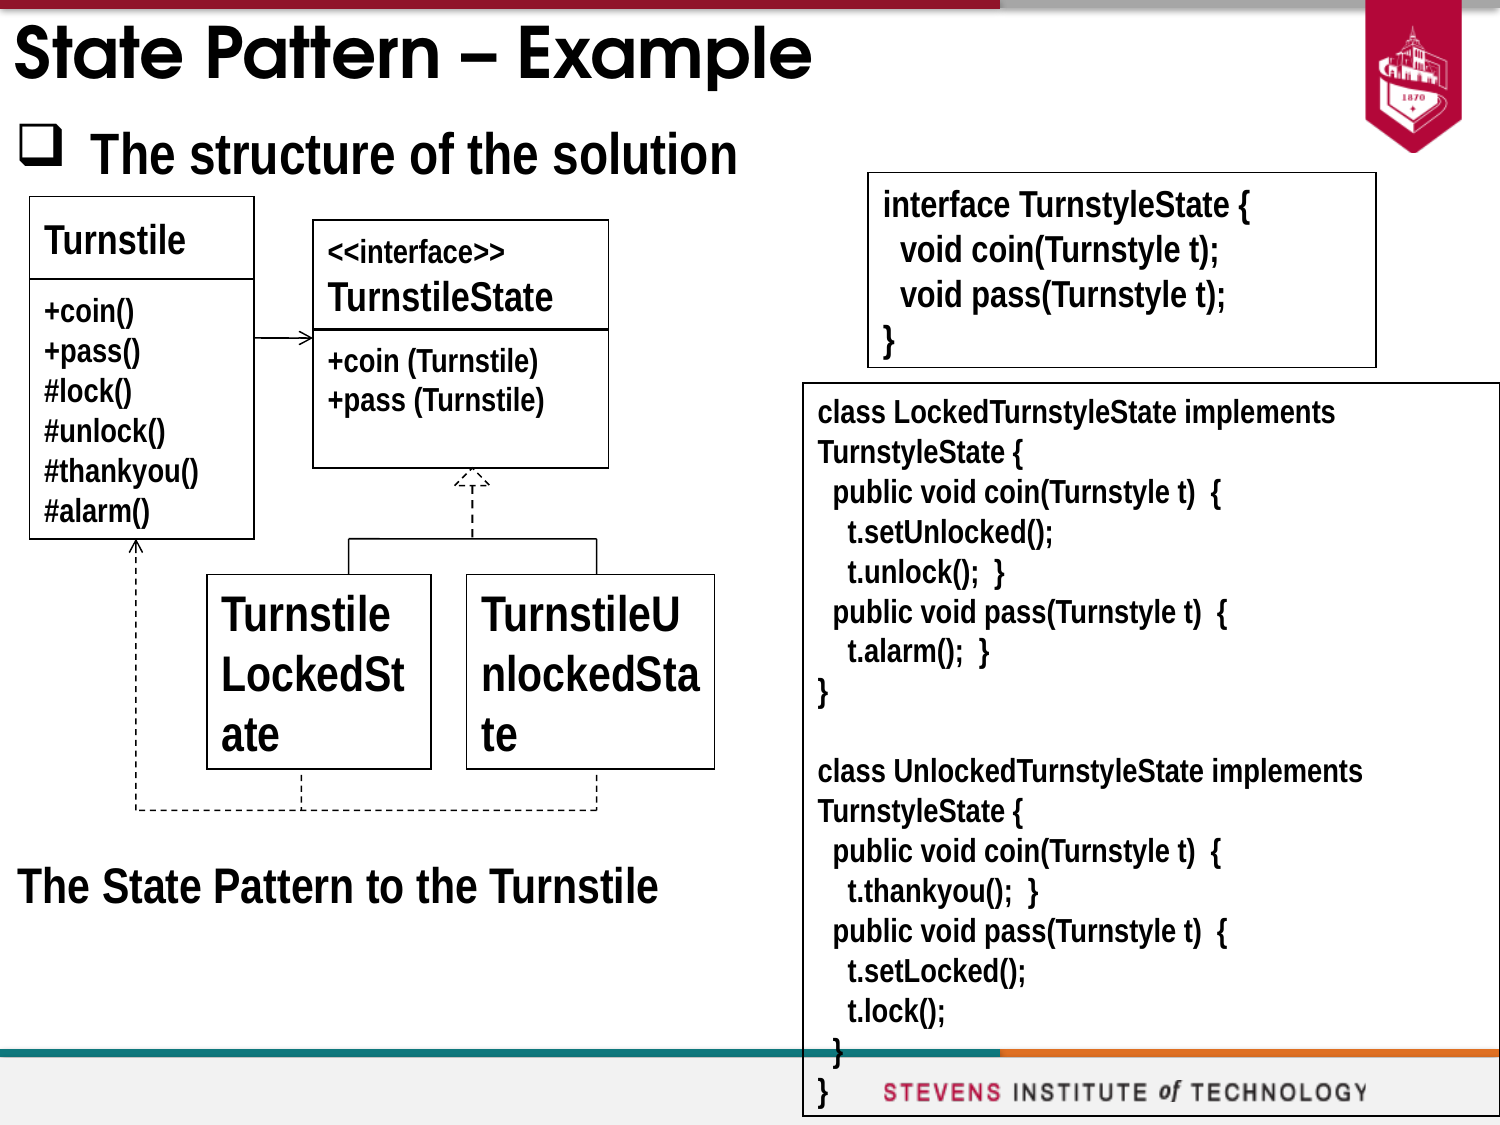

# State Pattern – Example
The structure of the solution
interface TurnstyleState {
  void coin(Turnstyle t);
  void pass(Turnstyle t);
}
Turnstile
+coin()
+pass()
#lock()
#unlock()
#thankyou()
#alarm()
<<interface>>
TurnstileState
+coin (Turnstile)
+pass (Turnstile)

TurnstileLockedState
TurnstileUnlockedState

class LockedTurnstyleState implements TurnstyleState {
  public void coin(Turnstyle t)  {
    t.setUnlocked();
    t.unlock();  }
  public void pass(Turnstyle t)  {
    t.alarm();  }
}

class UnlockedTurnstyleState implements TurnstyleState {
  public void coin(Turnstyle t)  {
    t.thankyou();  }
  public void pass(Turnstyle t)  {
    t.setLocked();
    t.lock();
  }
}
The State Pattern to the Turnstile